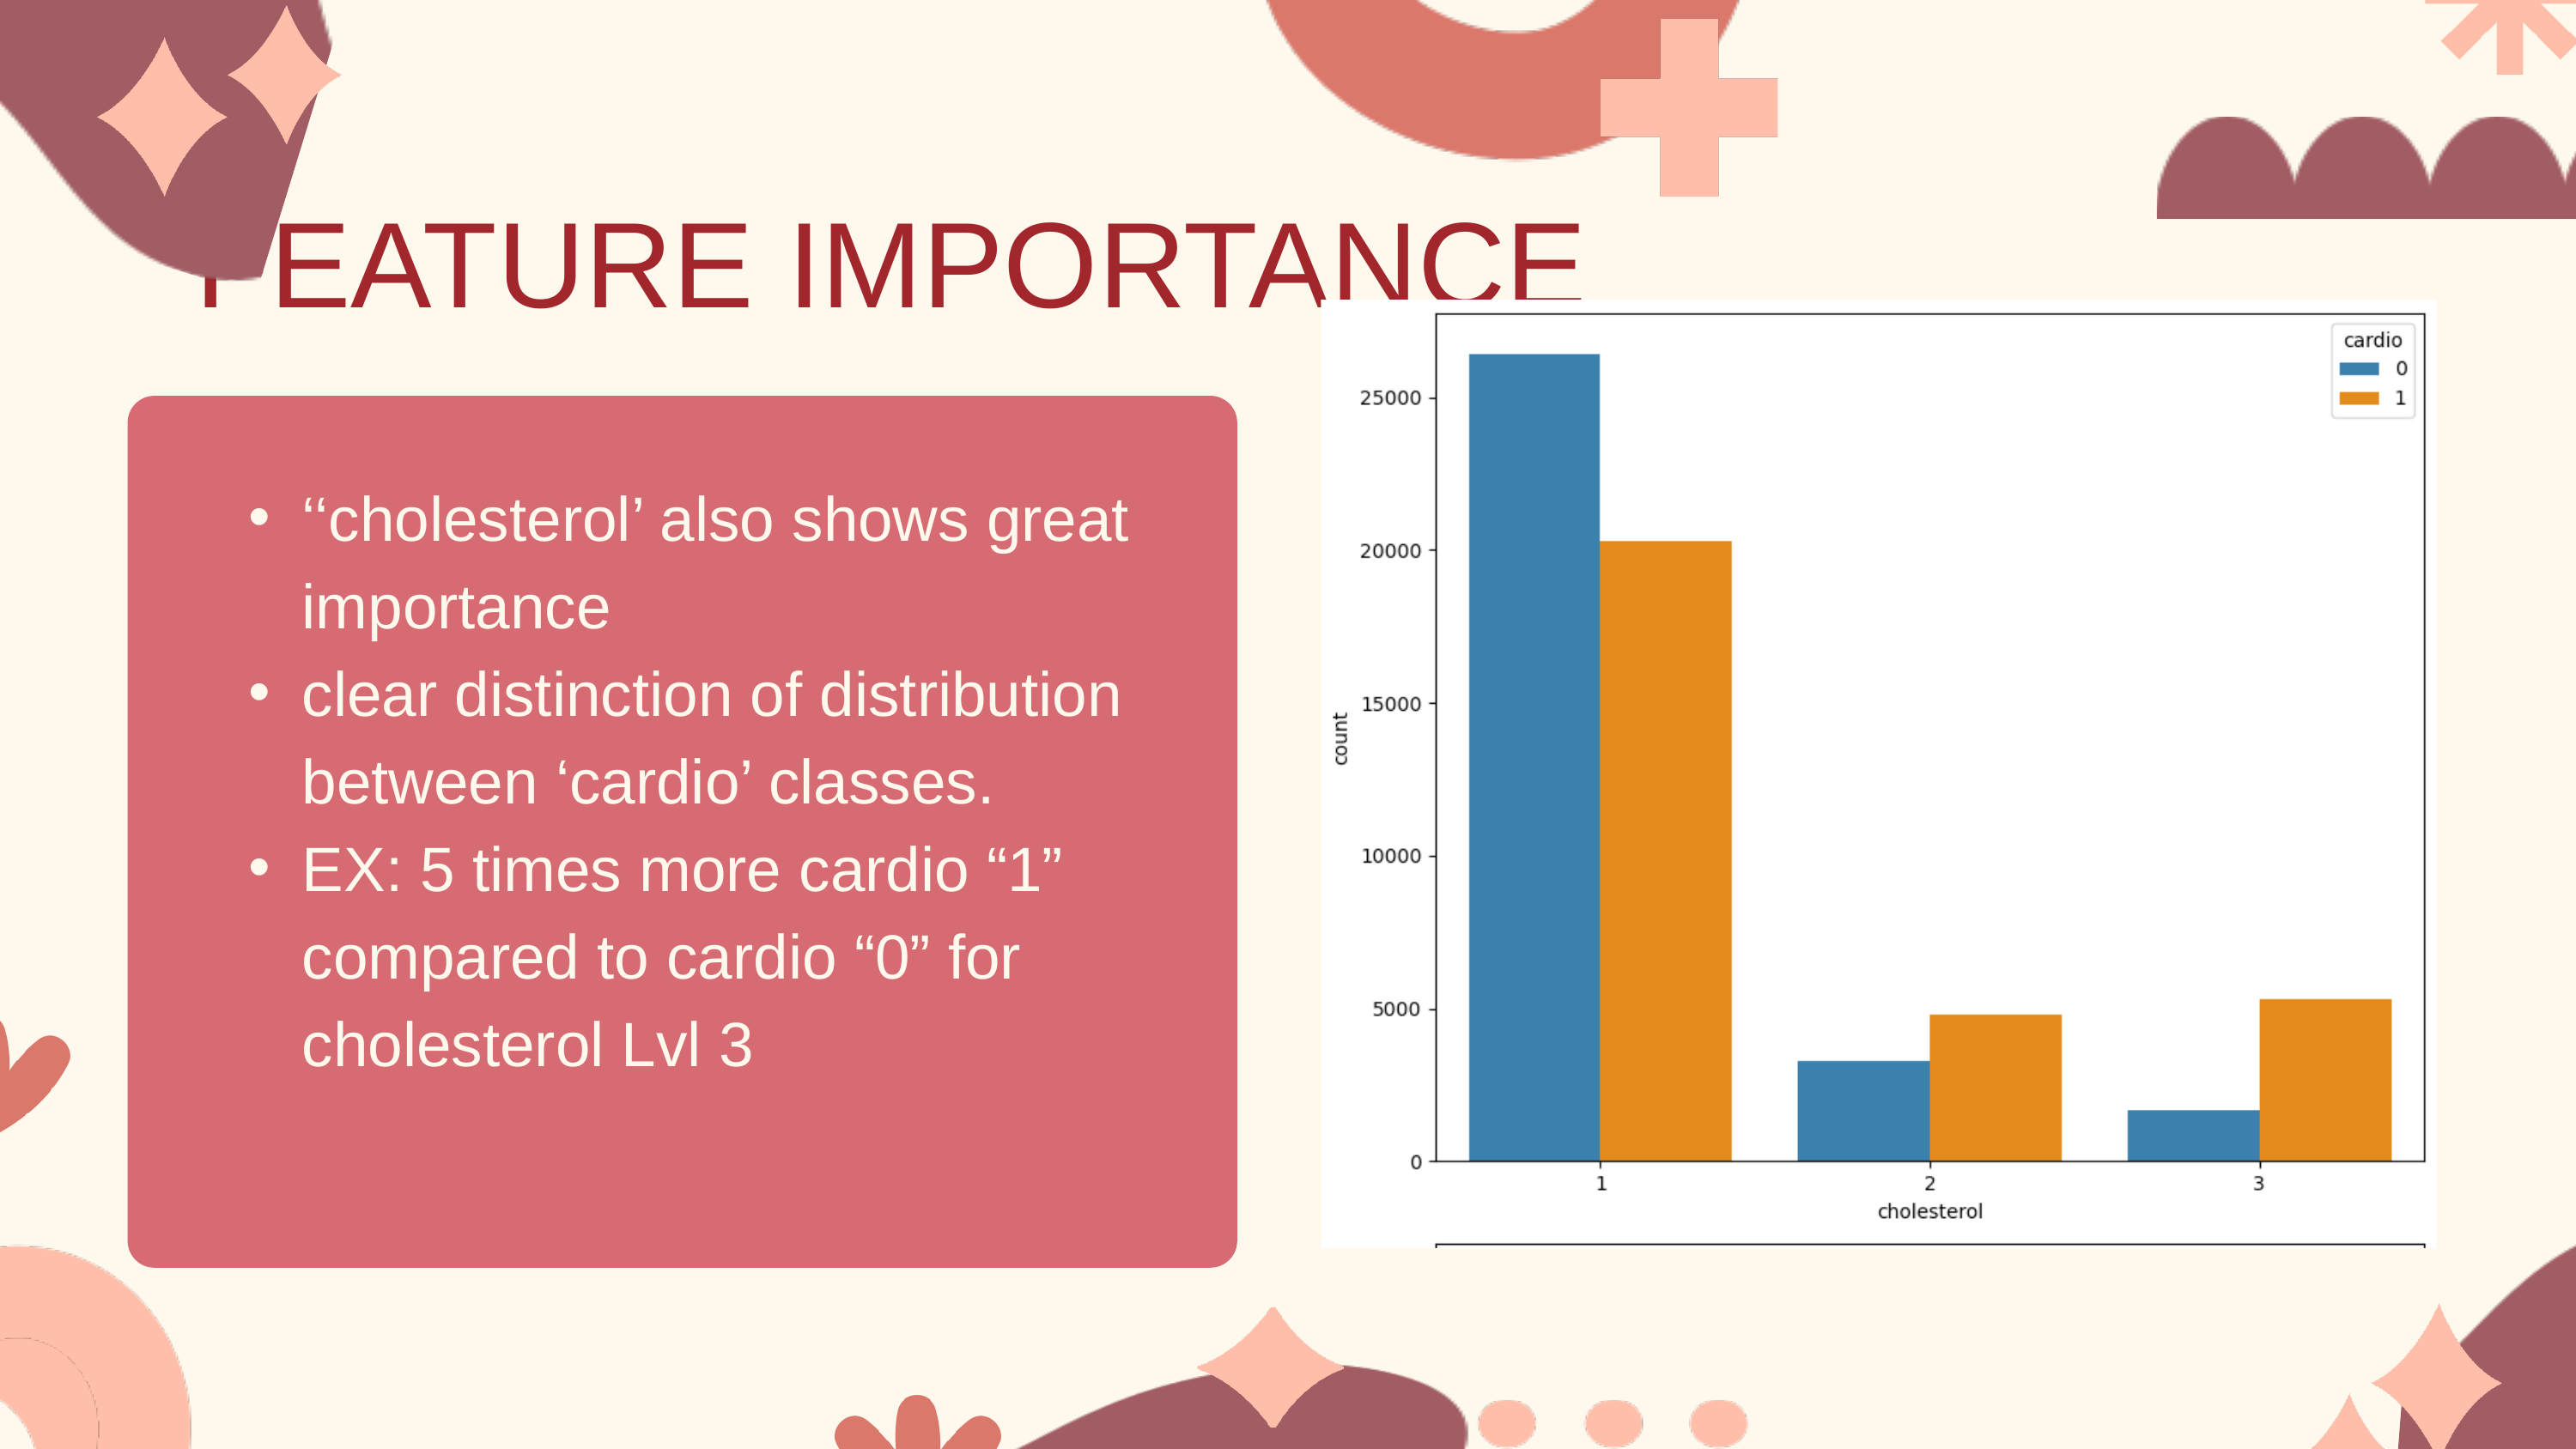

FEATURE IMPORTANCE

‘‘cholesterol’ also shows great importance
clear distinction of distribution between ‘cardio’ classes.
EX: 5 times more cardio “1” compared to cardio “0” for cholesterol Lvl 3